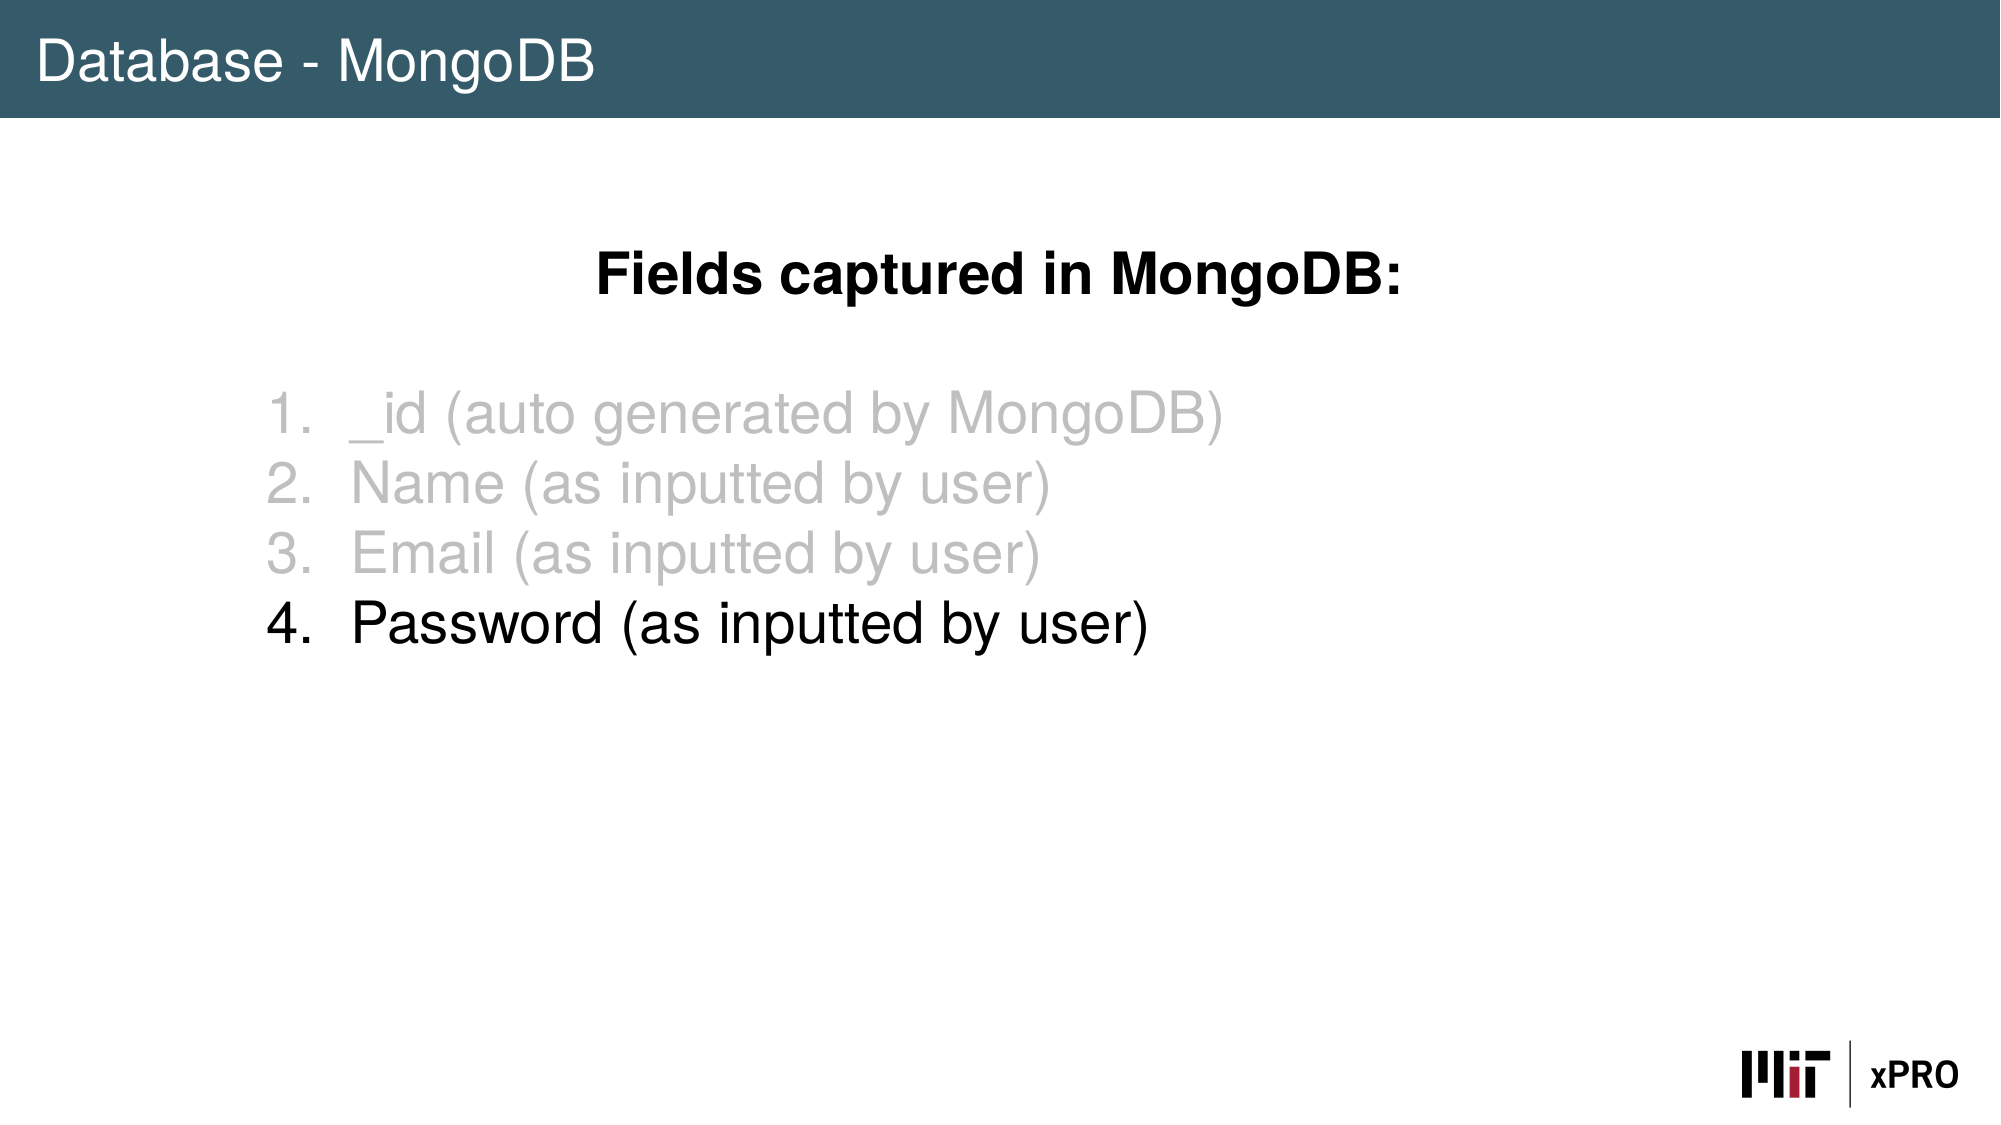

Database - MongoDB
Fields captured in MongoDB:

_id (auto generated by MongoDB)
Name (as inputted by user)
Email (as inputted by user)
Password (as inputted by user)